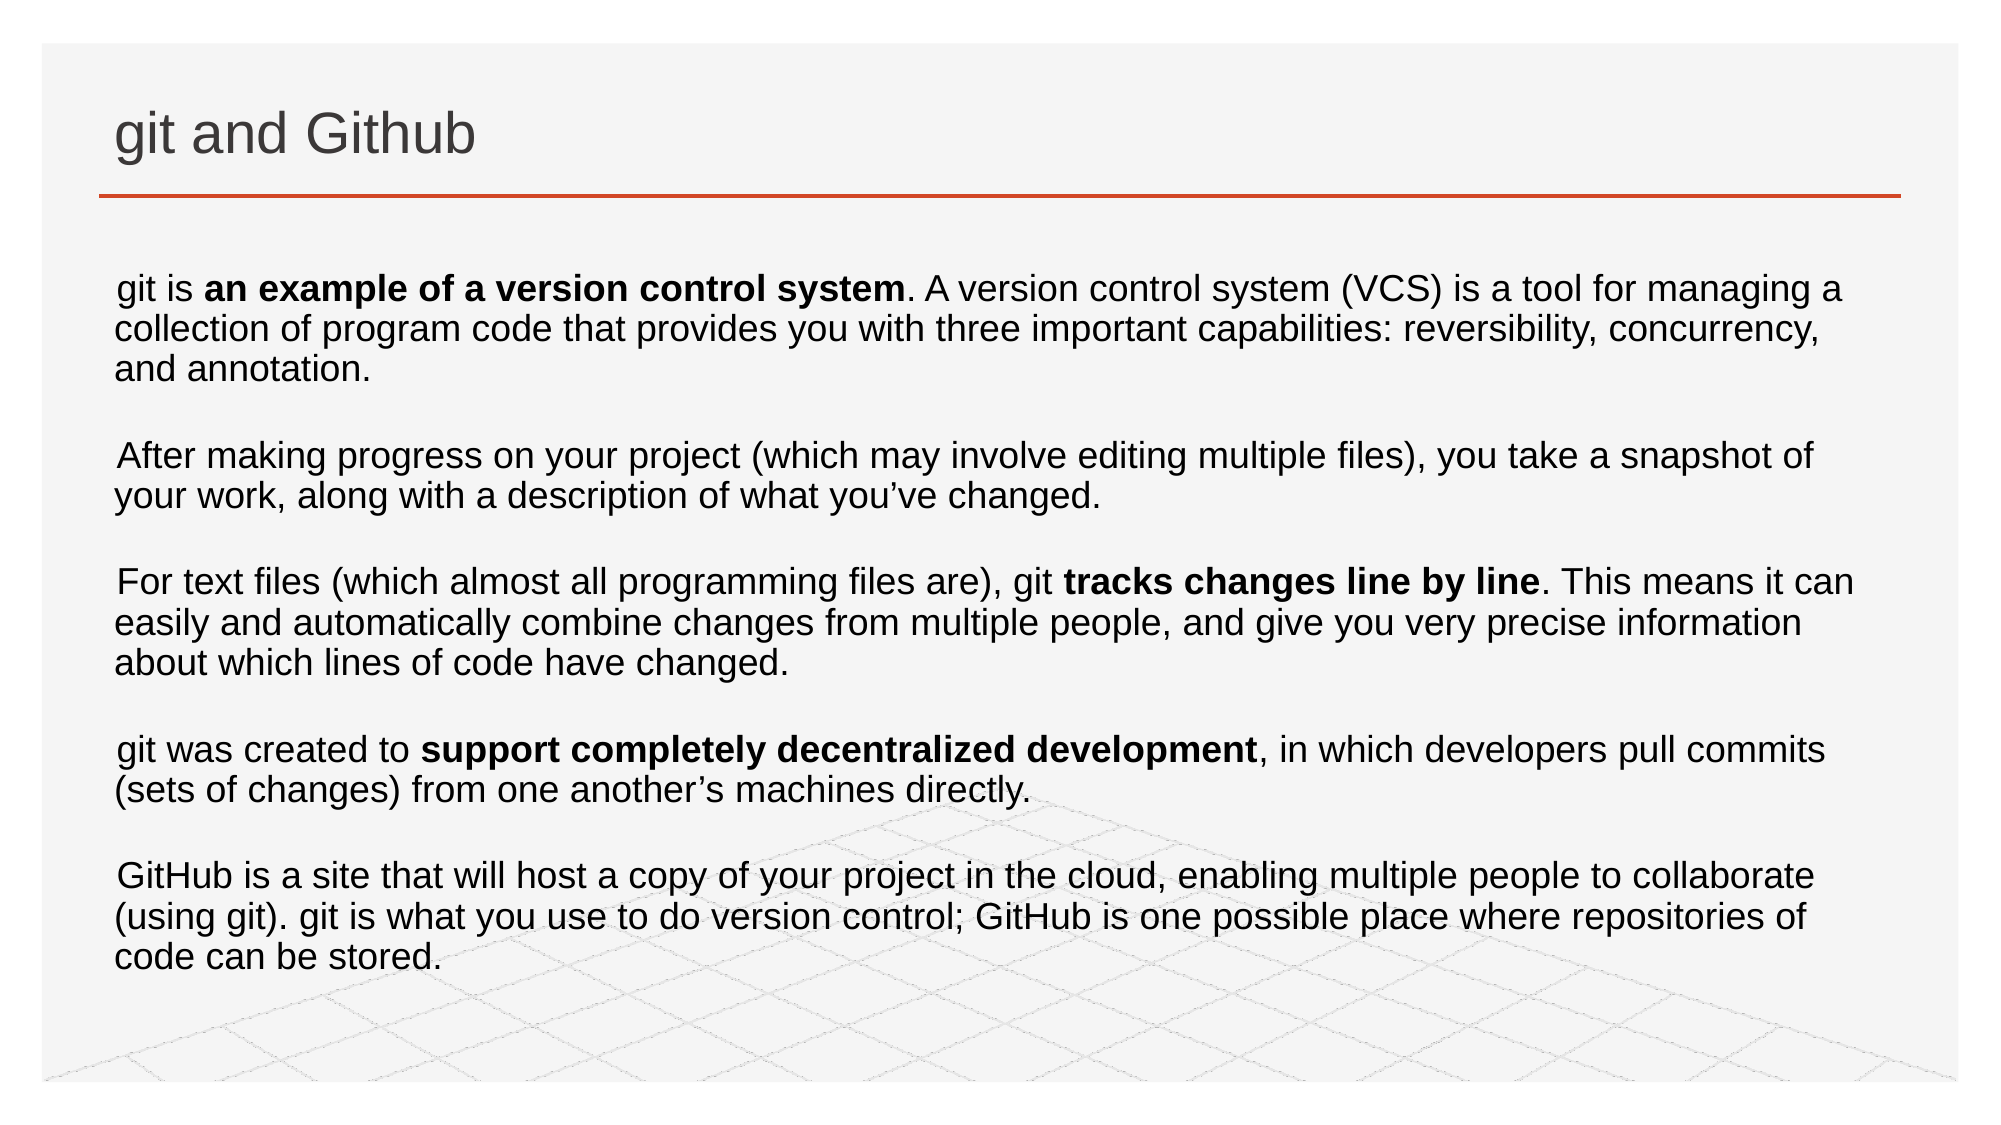

# git and Github
git is an example of a version control system. A version control system (VCS) is a tool for managing a collection of program code that provides you with three important capabilities: reversibility, concurrency, and annotation.
After making progress on your project (which may involve editing multiple files), you take a snapshot of your work, along with a description of what you’ve changed.
For text files (which almost all programming files are), git tracks changes line by line. This means it can easily and automatically combine changes from multiple people, and give you very precise information about which lines of code have changed.
git was created to support completely decentralized development, in which developers pull commits (sets of changes) from one another’s machines directly.
GitHub is a site that will host a copy of your project in the cloud, enabling multiple people to collaborate (using git). git is what you use to do version control; GitHub is one possible place where repositories of code can be stored.